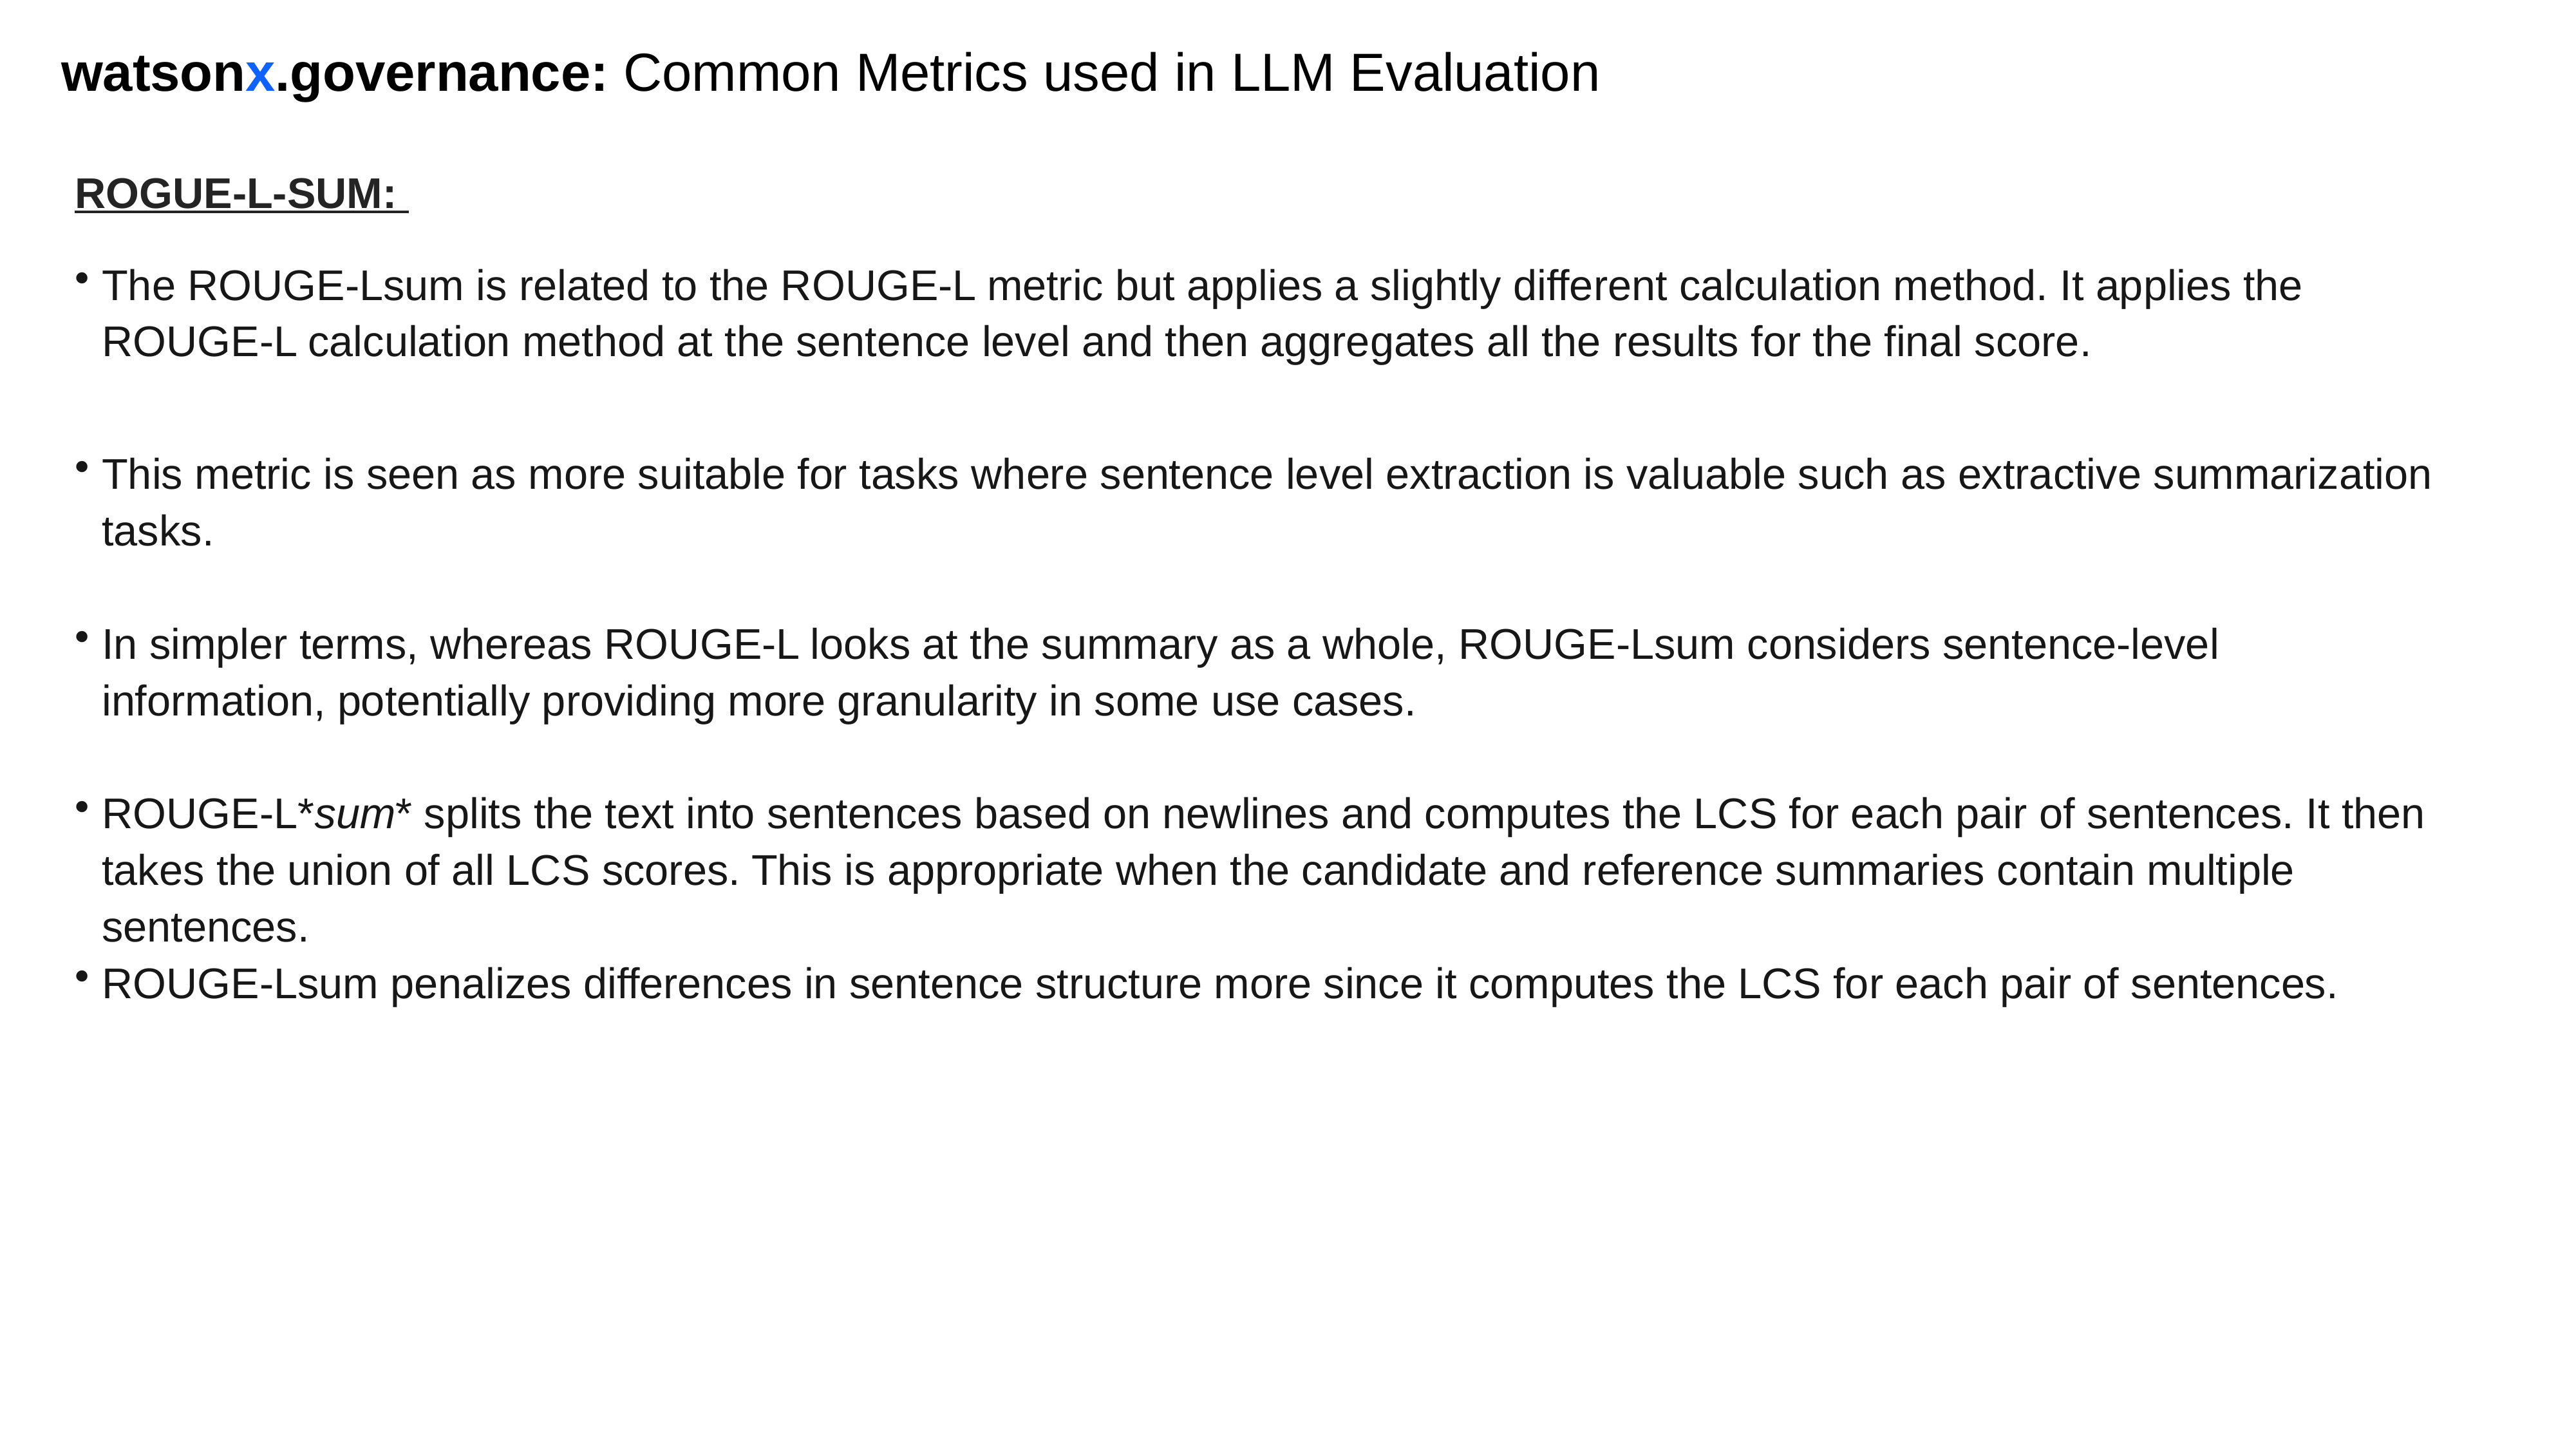

# watsonx.governance: Common Metrics used in LLM Evaluation
ROGUE-L-SUM:

The ROUGE-Lsum is related to the ROUGE-L metric but applies a slightly different calculation method. It applies the ROUGE-L calculation method at the sentence level and then aggregates all the results for the final score.

This metric is seen as more suitable for tasks where sentence level extraction is valuable such as extractive summarization tasks.
In simpler terms, whereas ROUGE-L looks at the summary as a whole, ROUGE-Lsum considers sentence-level information, potentially providing more granularity in some use cases.

ROUGE-L*sum* splits the text into sentences based on newlines and computes the LCS for each pair of sentences. It then takes the union of all LCS scores. This is appropriate when the candidate and reference summaries contain multiple sentences.
ROUGE-Lsum penalizes differences in sentence structure more since it computes the LCS for each pair of sentences.